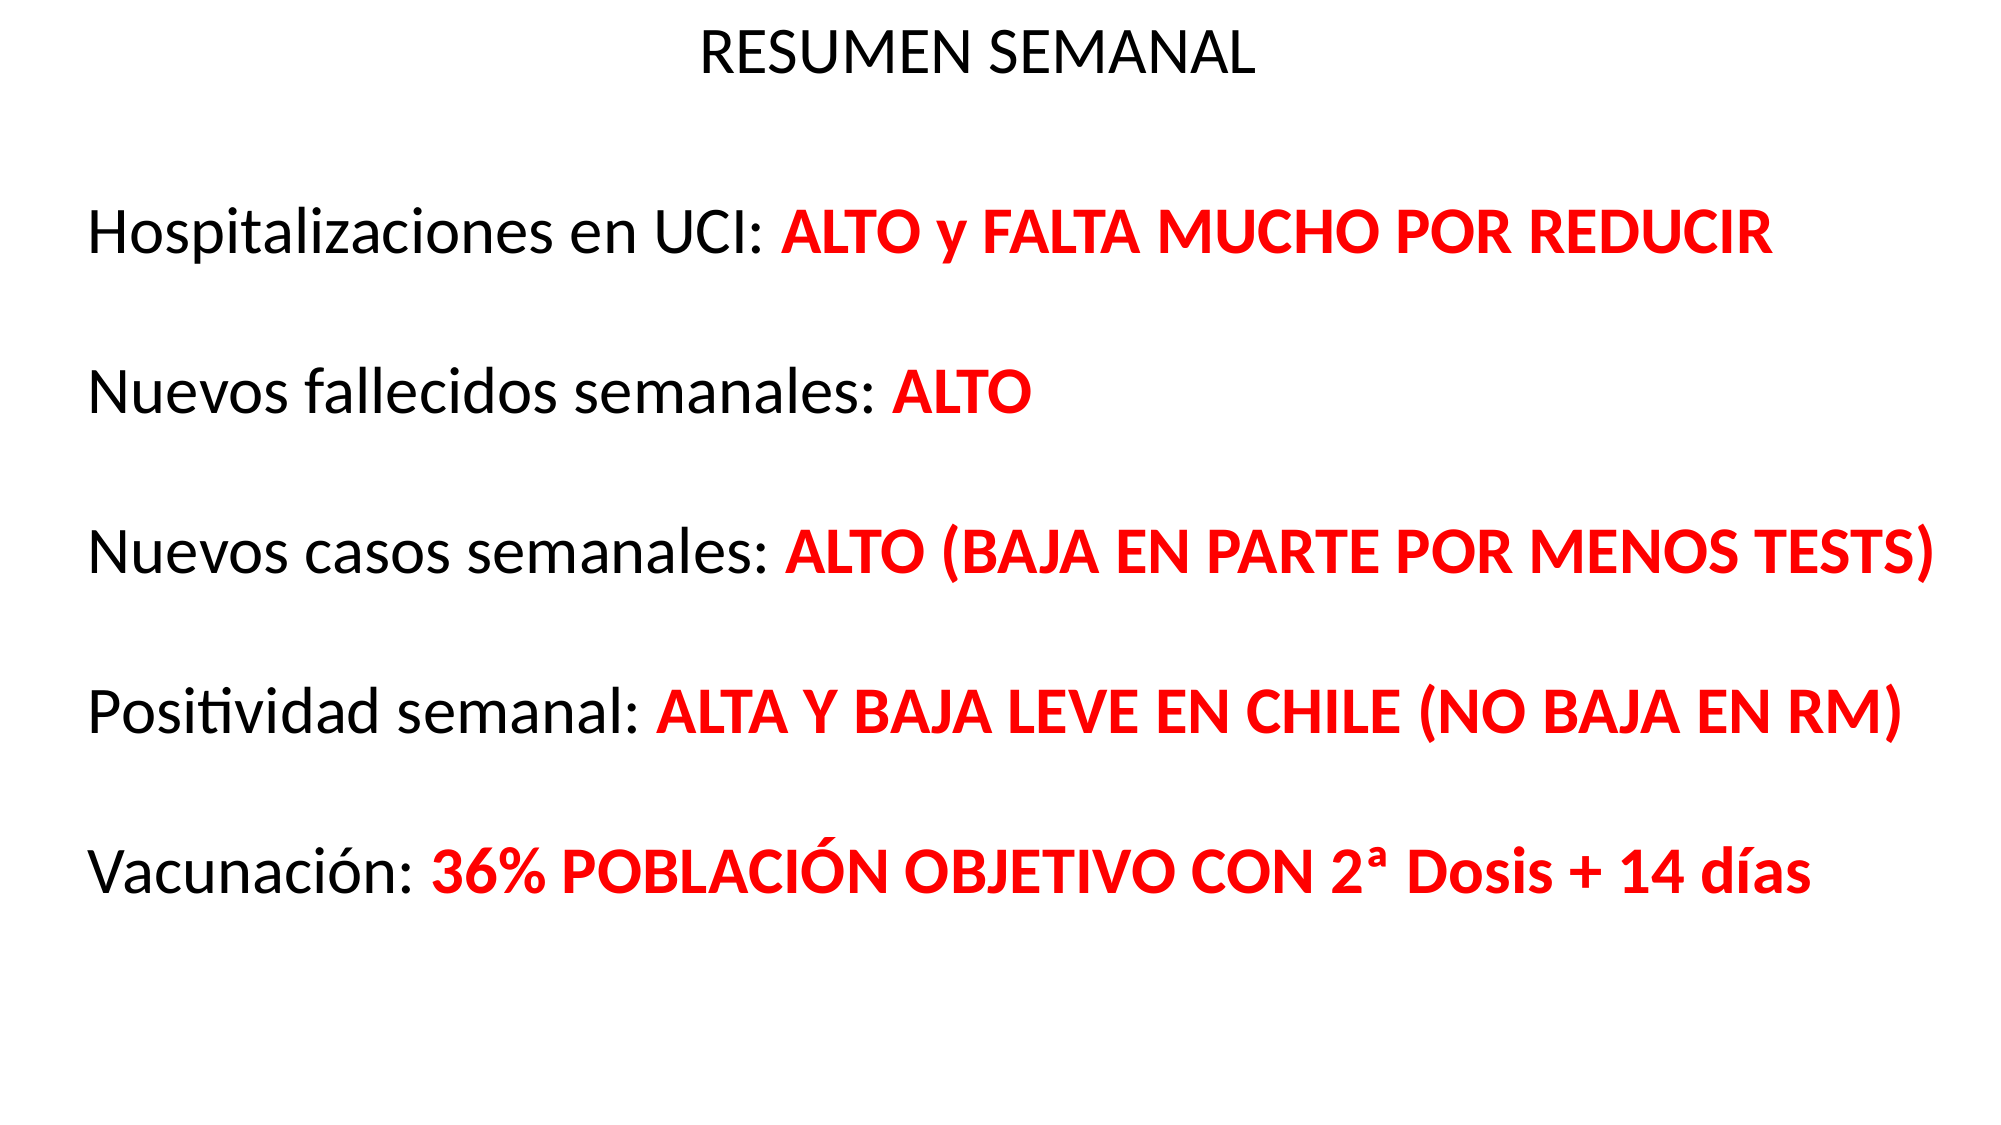

RESUMEN SEMANAL
Hospitalizaciones en UCI: ALTO y FALTA MUCHO POR REDUCIR

Nuevos fallecidos semanales: ALTO

Nuevos casos semanales: ALTO (BAJA EN PARTE POR MENOS TESTS)
Positividad semanal: ALTA Y BAJA LEVE EN CHILE (NO BAJA EN RM)

Vacunación: 36% POBLACIÓN OBJETIVO CON 2ª Dosis + 14 días